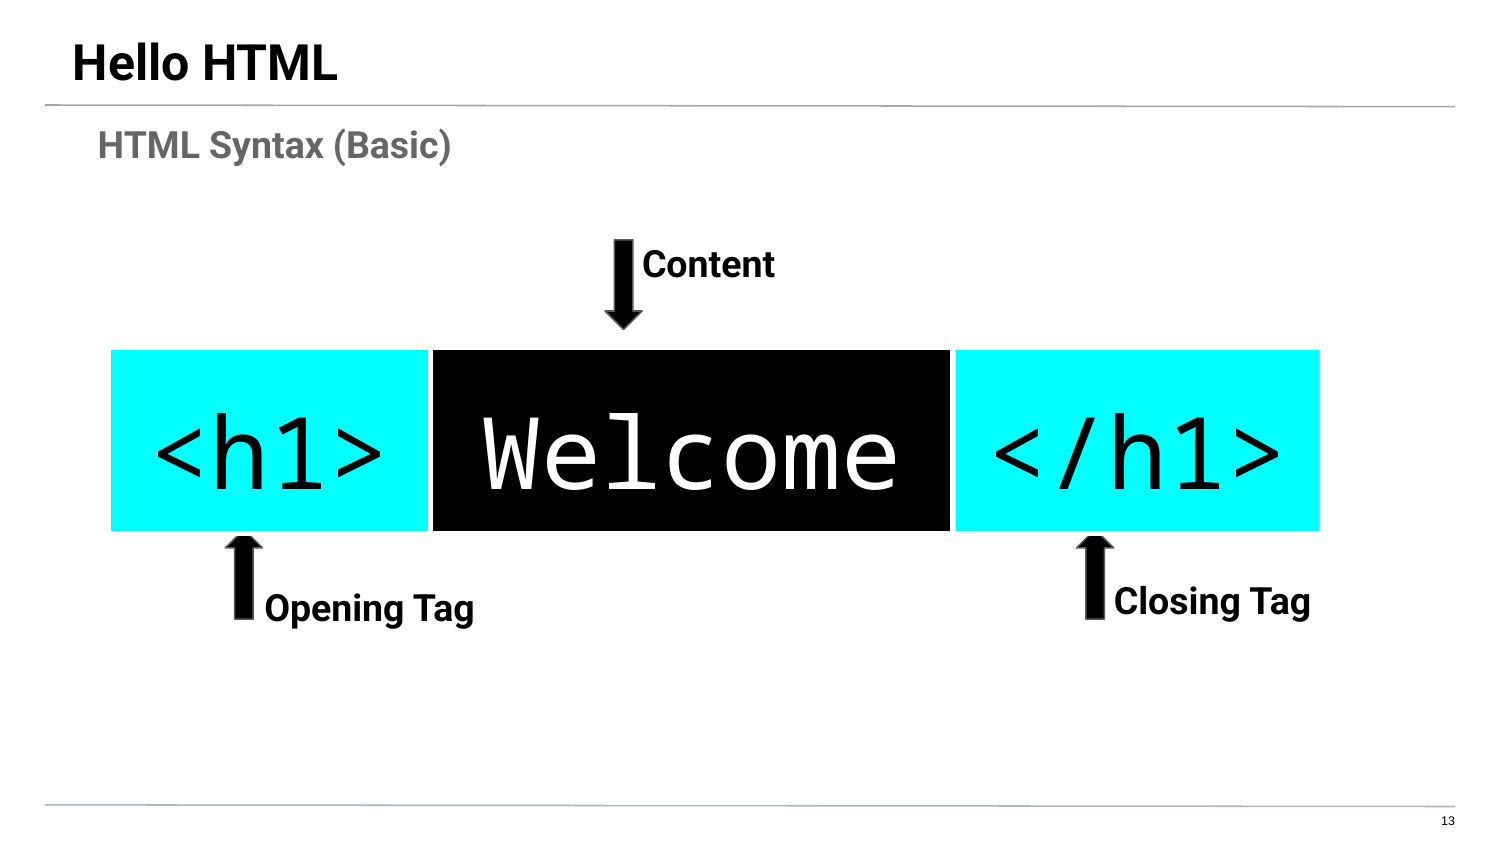

# Hello HTML
HTML Syntax (Basic)

Content

| <h1> | Welcome | </h1> |
| --- | --- | --- |

Closing Tag
Opening Tag